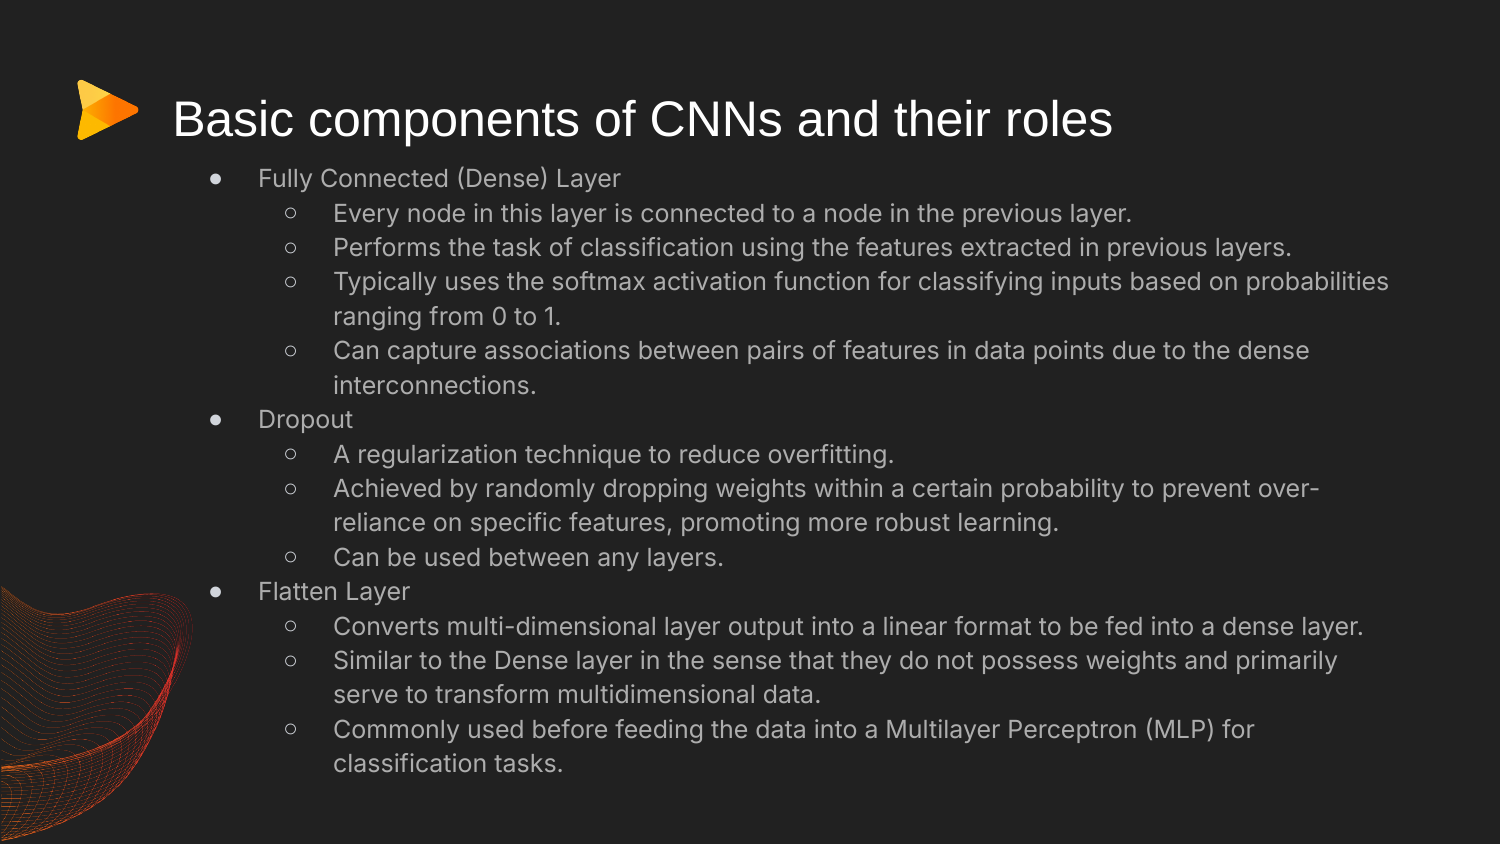

# Basic components of CNNs and their roles

Fully Connected (Dense) Layer
Every node in this layer is connected to a node in the previous layer.
Performs the task of classification using the features extracted in previous layers.
Typically uses the softmax activation function for classifying inputs based on probabilities ranging from 0 to 1.
Can capture associations between pairs of features in data points due to the dense interconnections.
Dropout
A regularization technique to reduce overfitting.
Achieved by randomly dropping weights within a certain probability to prevent over-reliance on specific features, promoting more robust learning.
Can be used between any layers.
Flatten Layer
Converts multi-dimensional layer output into a linear format to be fed into a dense layer.
Similar to the Dense layer in the sense that they do not possess weights and primarily serve to transform multidimensional data.
Commonly used before feeding the data into a Multilayer Perceptron (MLP) for classification tasks.